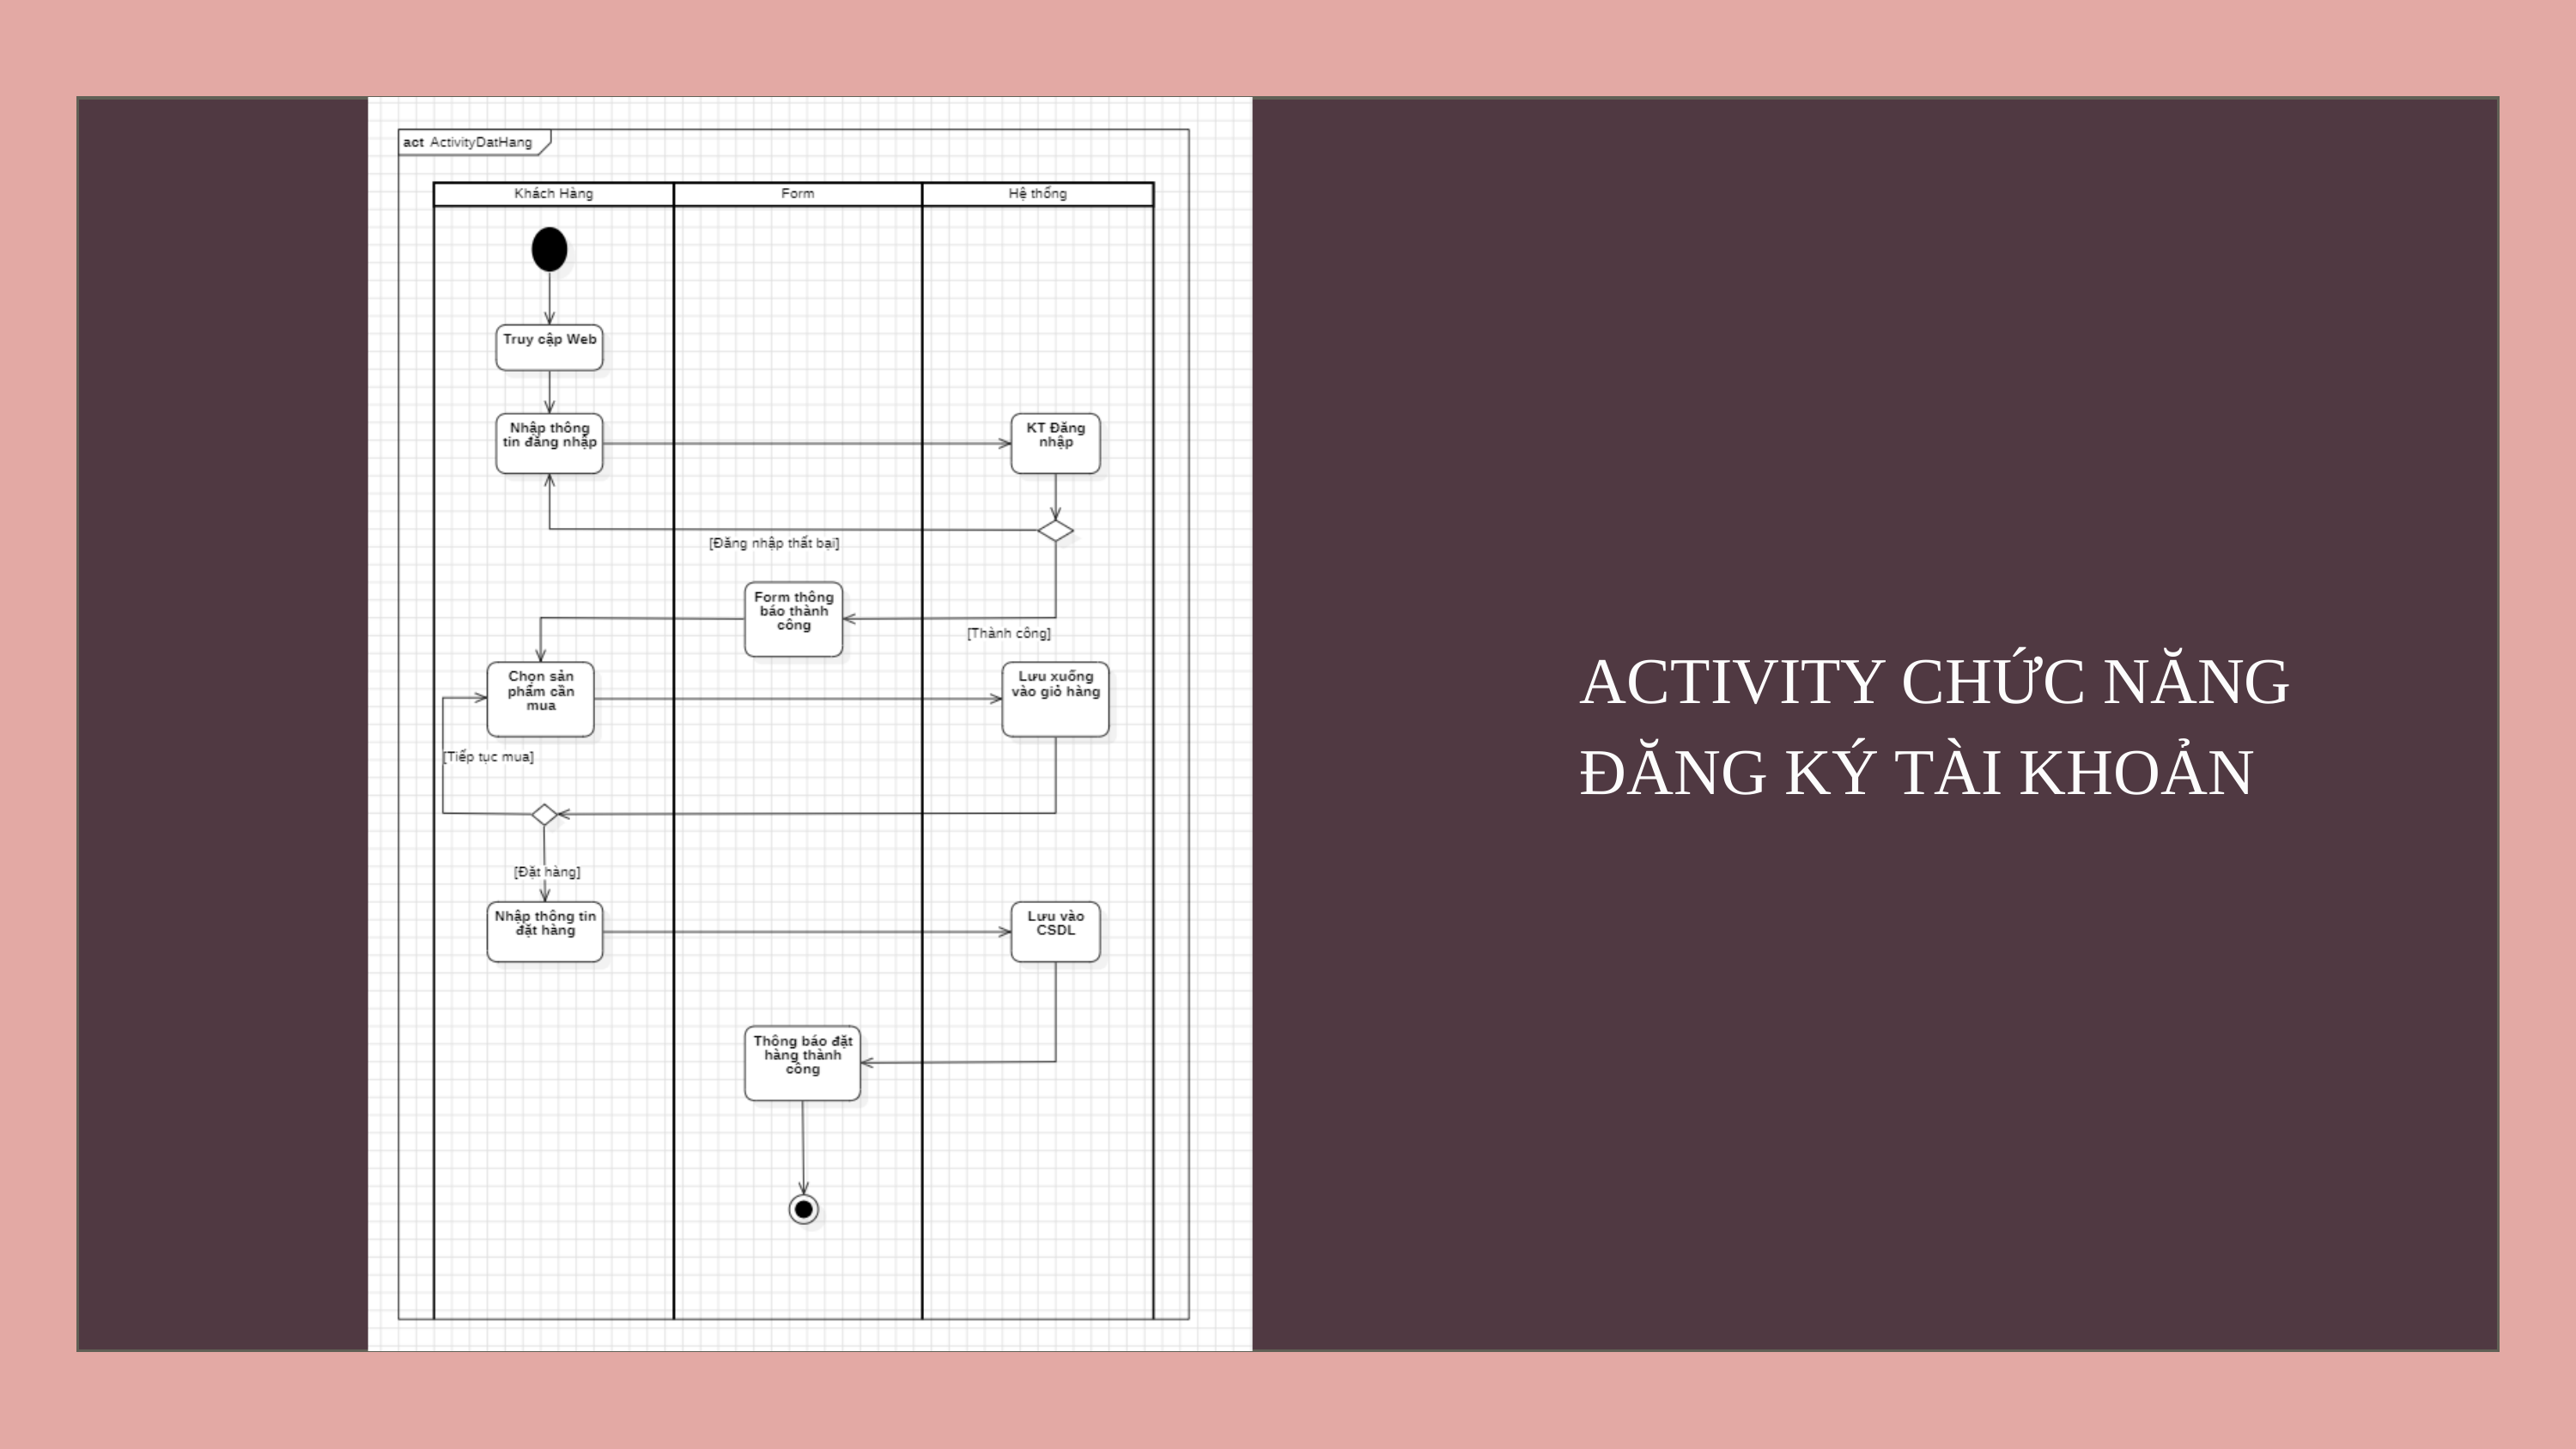

ACTIVITY CHỨC NĂNG ĐĂNG KÝ TÀI KHOẢN